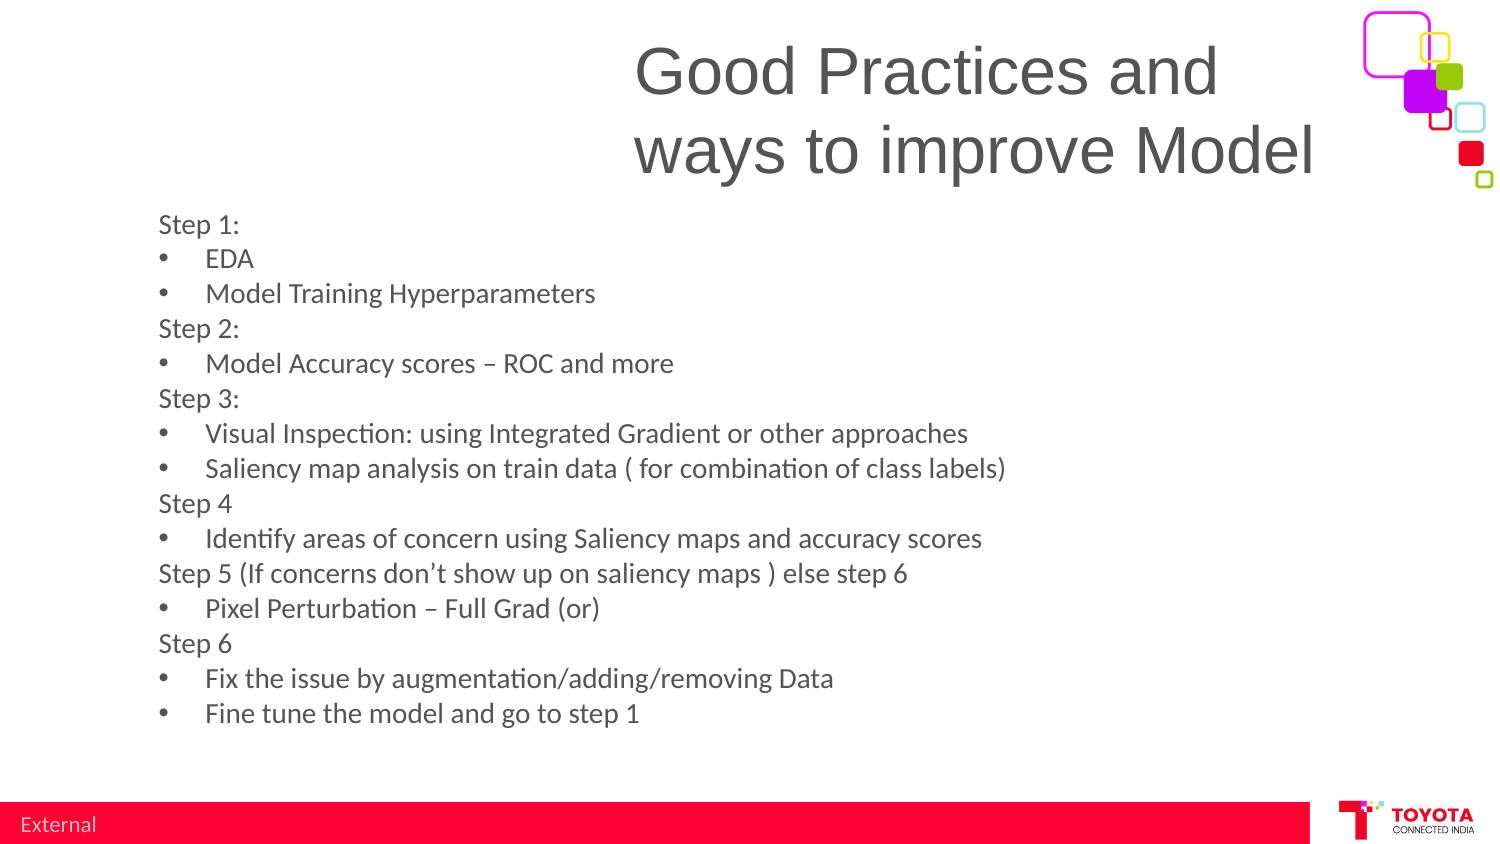

Good Practices and ways to improve Model
Step 1:
EDA
Model Training Hyperparameters
Step 2:
Model Accuracy scores – ROC and more
Step 3:
Visual Inspection: using Integrated Gradient or other approaches
Saliency map analysis on train data ( for combination of class labels)
Step 4
Identify areas of concern using Saliency maps and accuracy scores
Step 5 (If concerns don’t show up on saliency maps ) else step 6
Pixel Perturbation – Full Grad (or)
Step 6
Fix the issue by augmentation/adding/removing Data
Fine tune the model and go to step 1
External